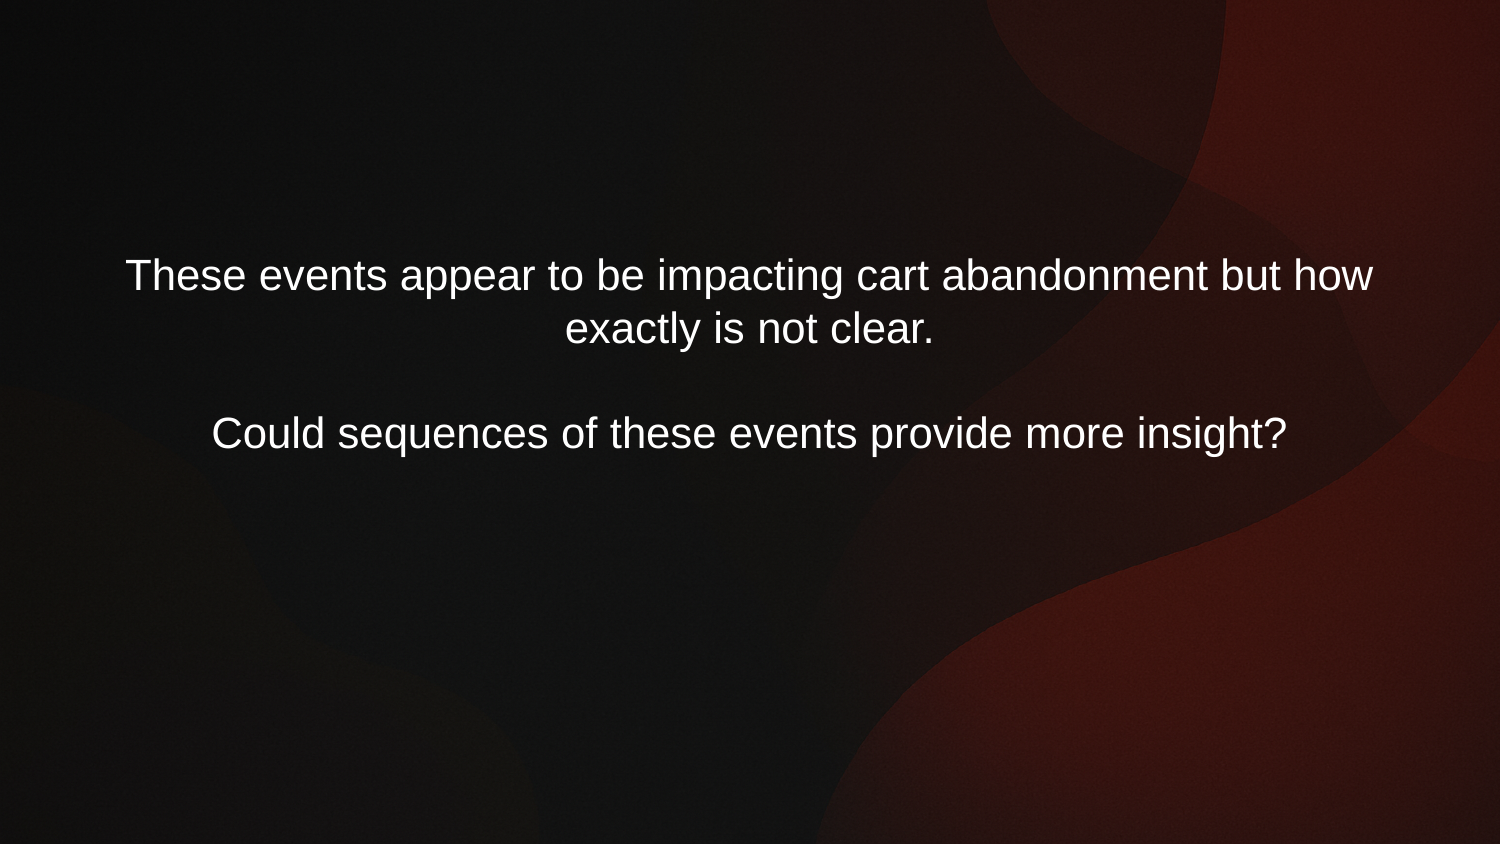

These events appear to be impacting cart abandonment but how exactly is not clear.

Could sequences of these events provide more insight?